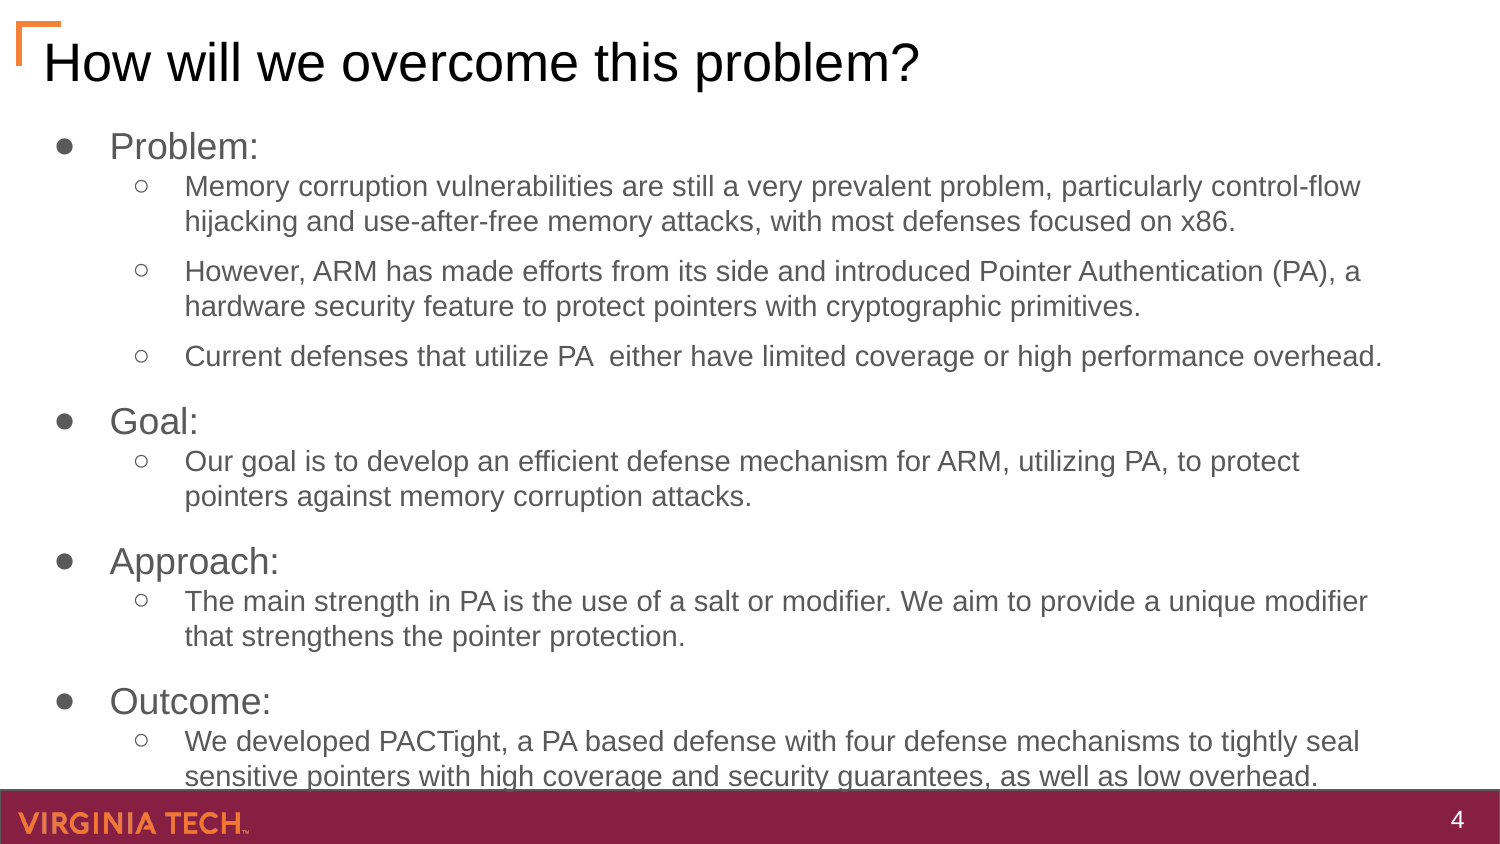

# How will we overcome this problem?
Problem:
Memory corruption vulnerabilities are still a very prevalent problem, particularly control-flow hijacking and use-after-free memory attacks, with most defenses focused on x86.

However, ARM has made efforts from its side and introduced Pointer Authentication (PA), a hardware security feature to protect pointers with cryptographic primitives.

Current defenses that utilize PA  either have limited coverage or high performance overhead.

Goal:
Our goal is to develop an efficient defense mechanism for ARM, utilizing PA, to protect pointers against memory corruption attacks.

Approach:
The main strength in PA is the use of a salt or modifier. We aim to provide a unique modifier that strengthens the pointer protection.

Outcome:
We developed PACTight, a PA based defense with four defense mechanisms to tightly seal sensitive pointers with high coverage and security guarantees, as well as low overhead.
4